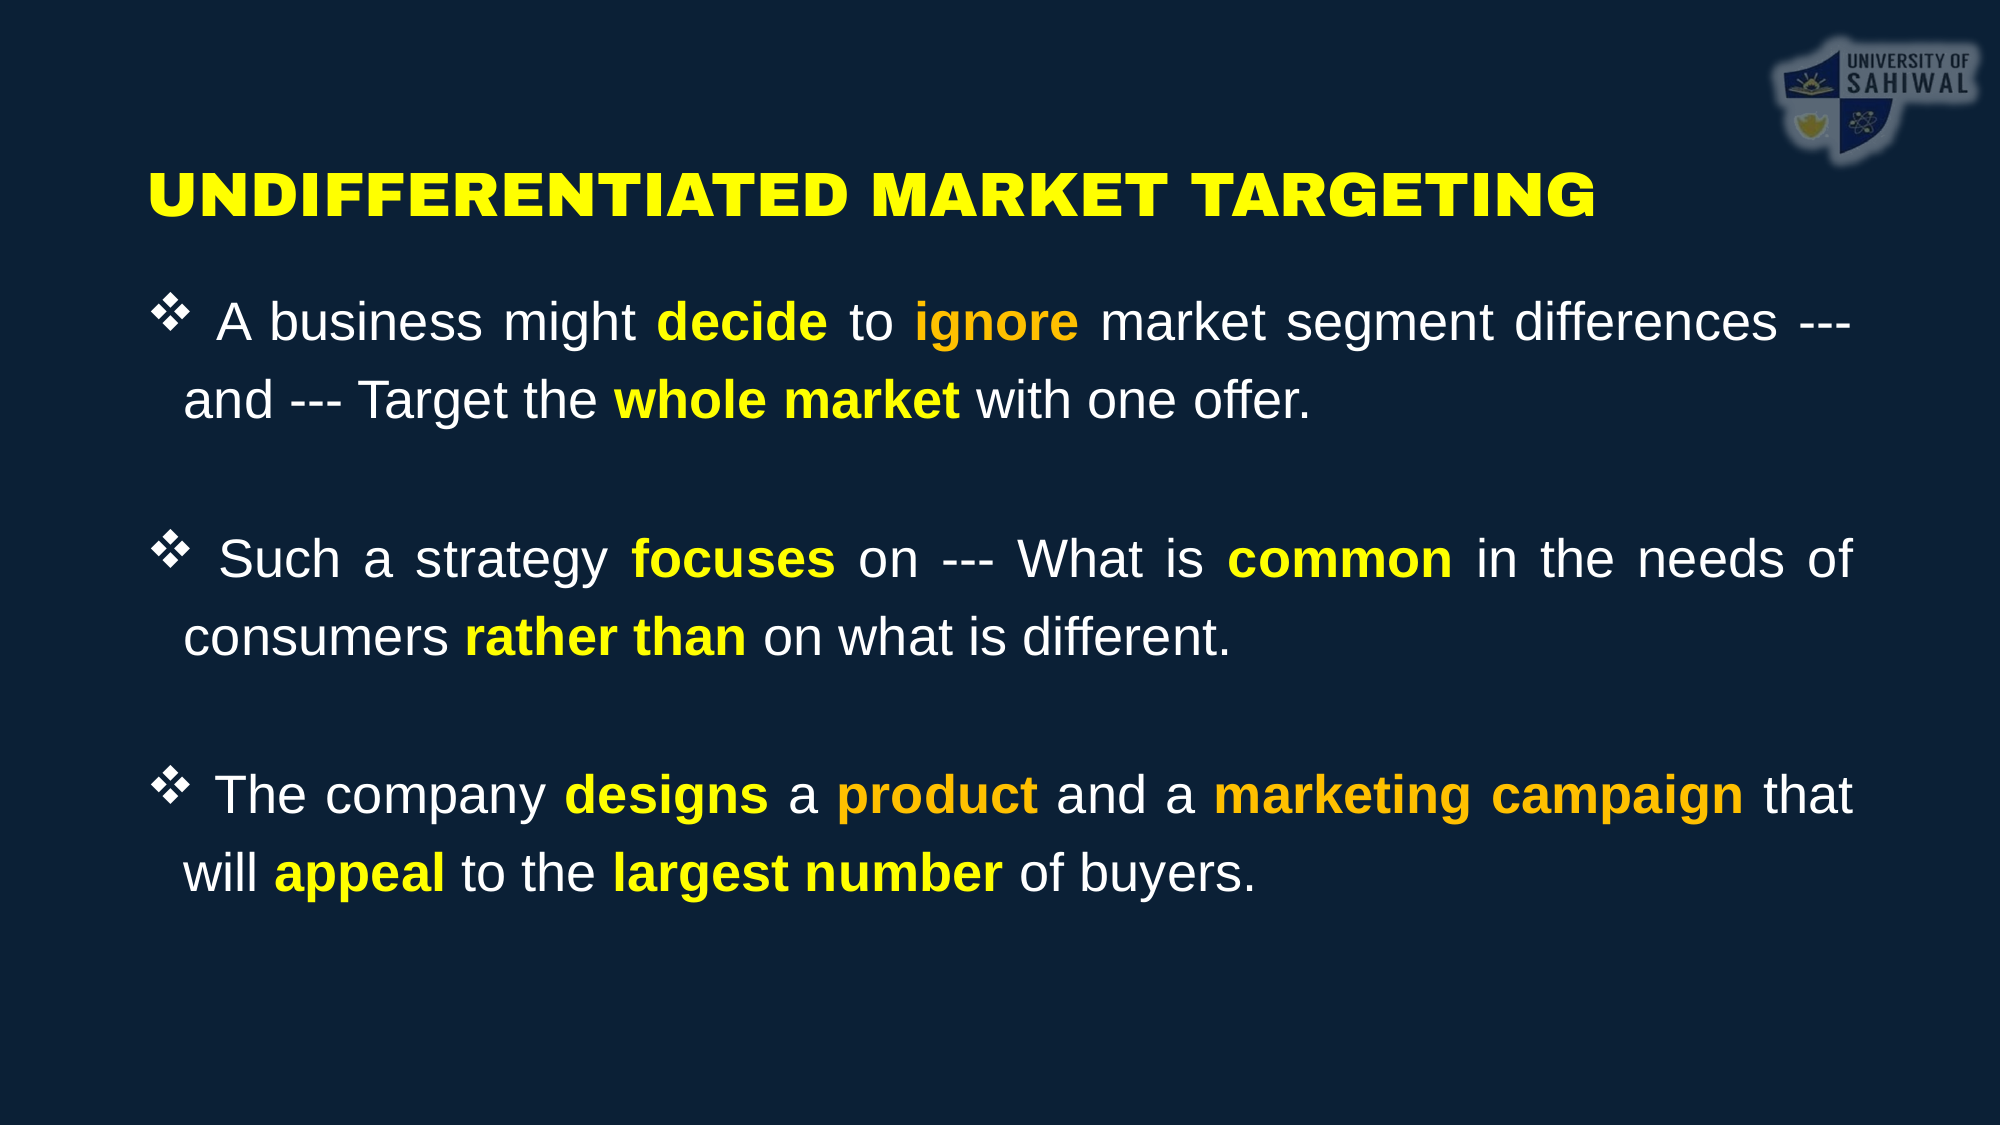

UNDIFFERENTIATED MARKET TARGETING

 A business might decide to ignore market segment differences --- and --- Target the whole market with one offer.

 Such a strategy focuses on --- What is common in the needs of consumers rather than on what is different.

 The company designs a product and a marketing campaign that will appeal to the largest number of buyers.